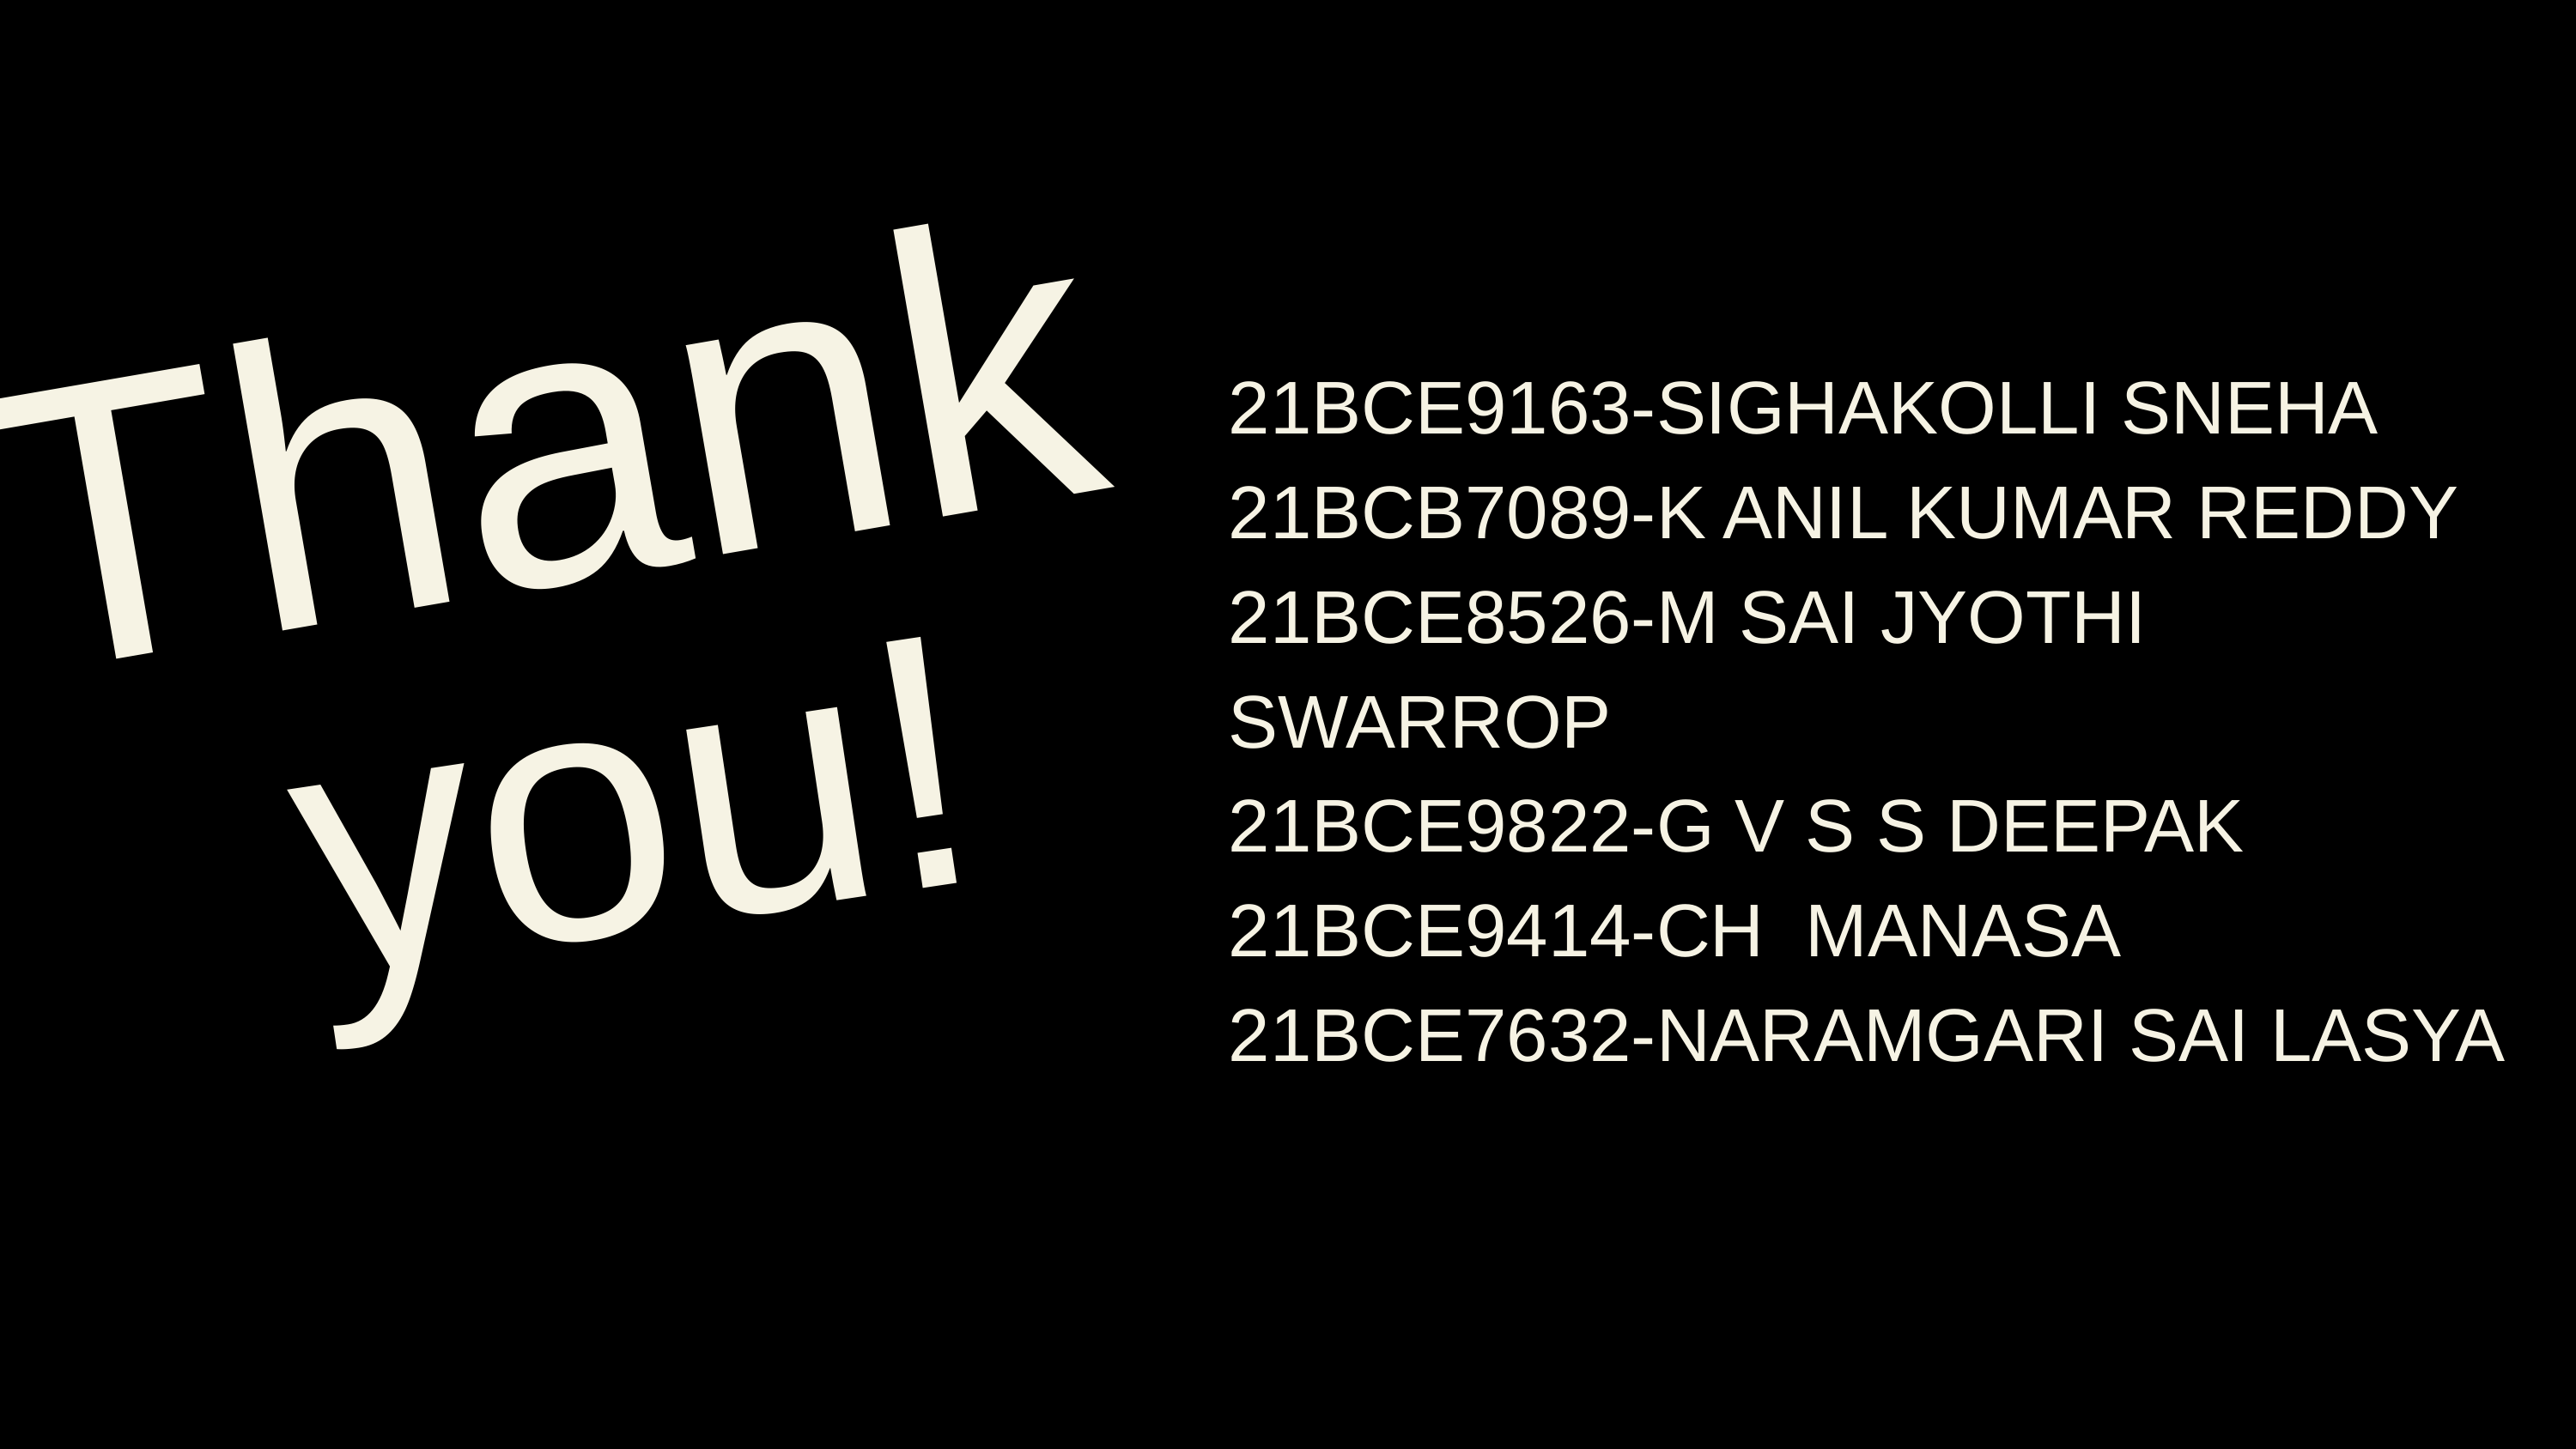

Thank
you!
21BCE9163-SIGHAKOLLI SNEHA
21BCB7089-K ANIL KUMAR REDDY
21BCE8526-M SAI JYOTHI SWARROP
21BCE9822-G V S S DEEPAK
21BCE9414-CH  MANASA
21BCE7632-NARAMGARI SAI LASYA